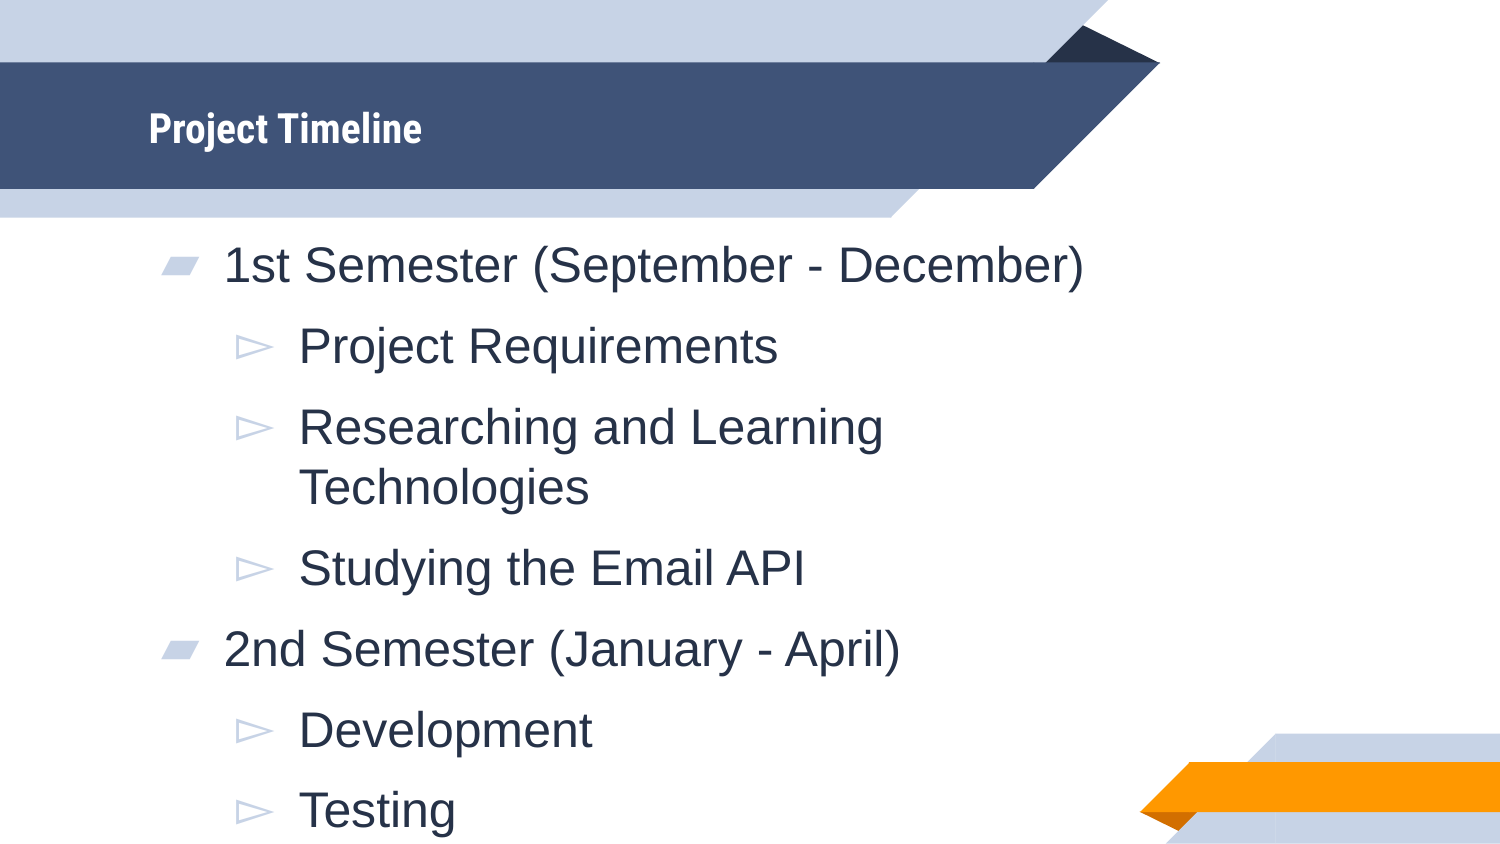

# Project Timeline
1st Semester (September - December)
Project Requirements
Researching and Learning Technologies
Studying the Email API
2nd Semester (January - April)
Development
Testing